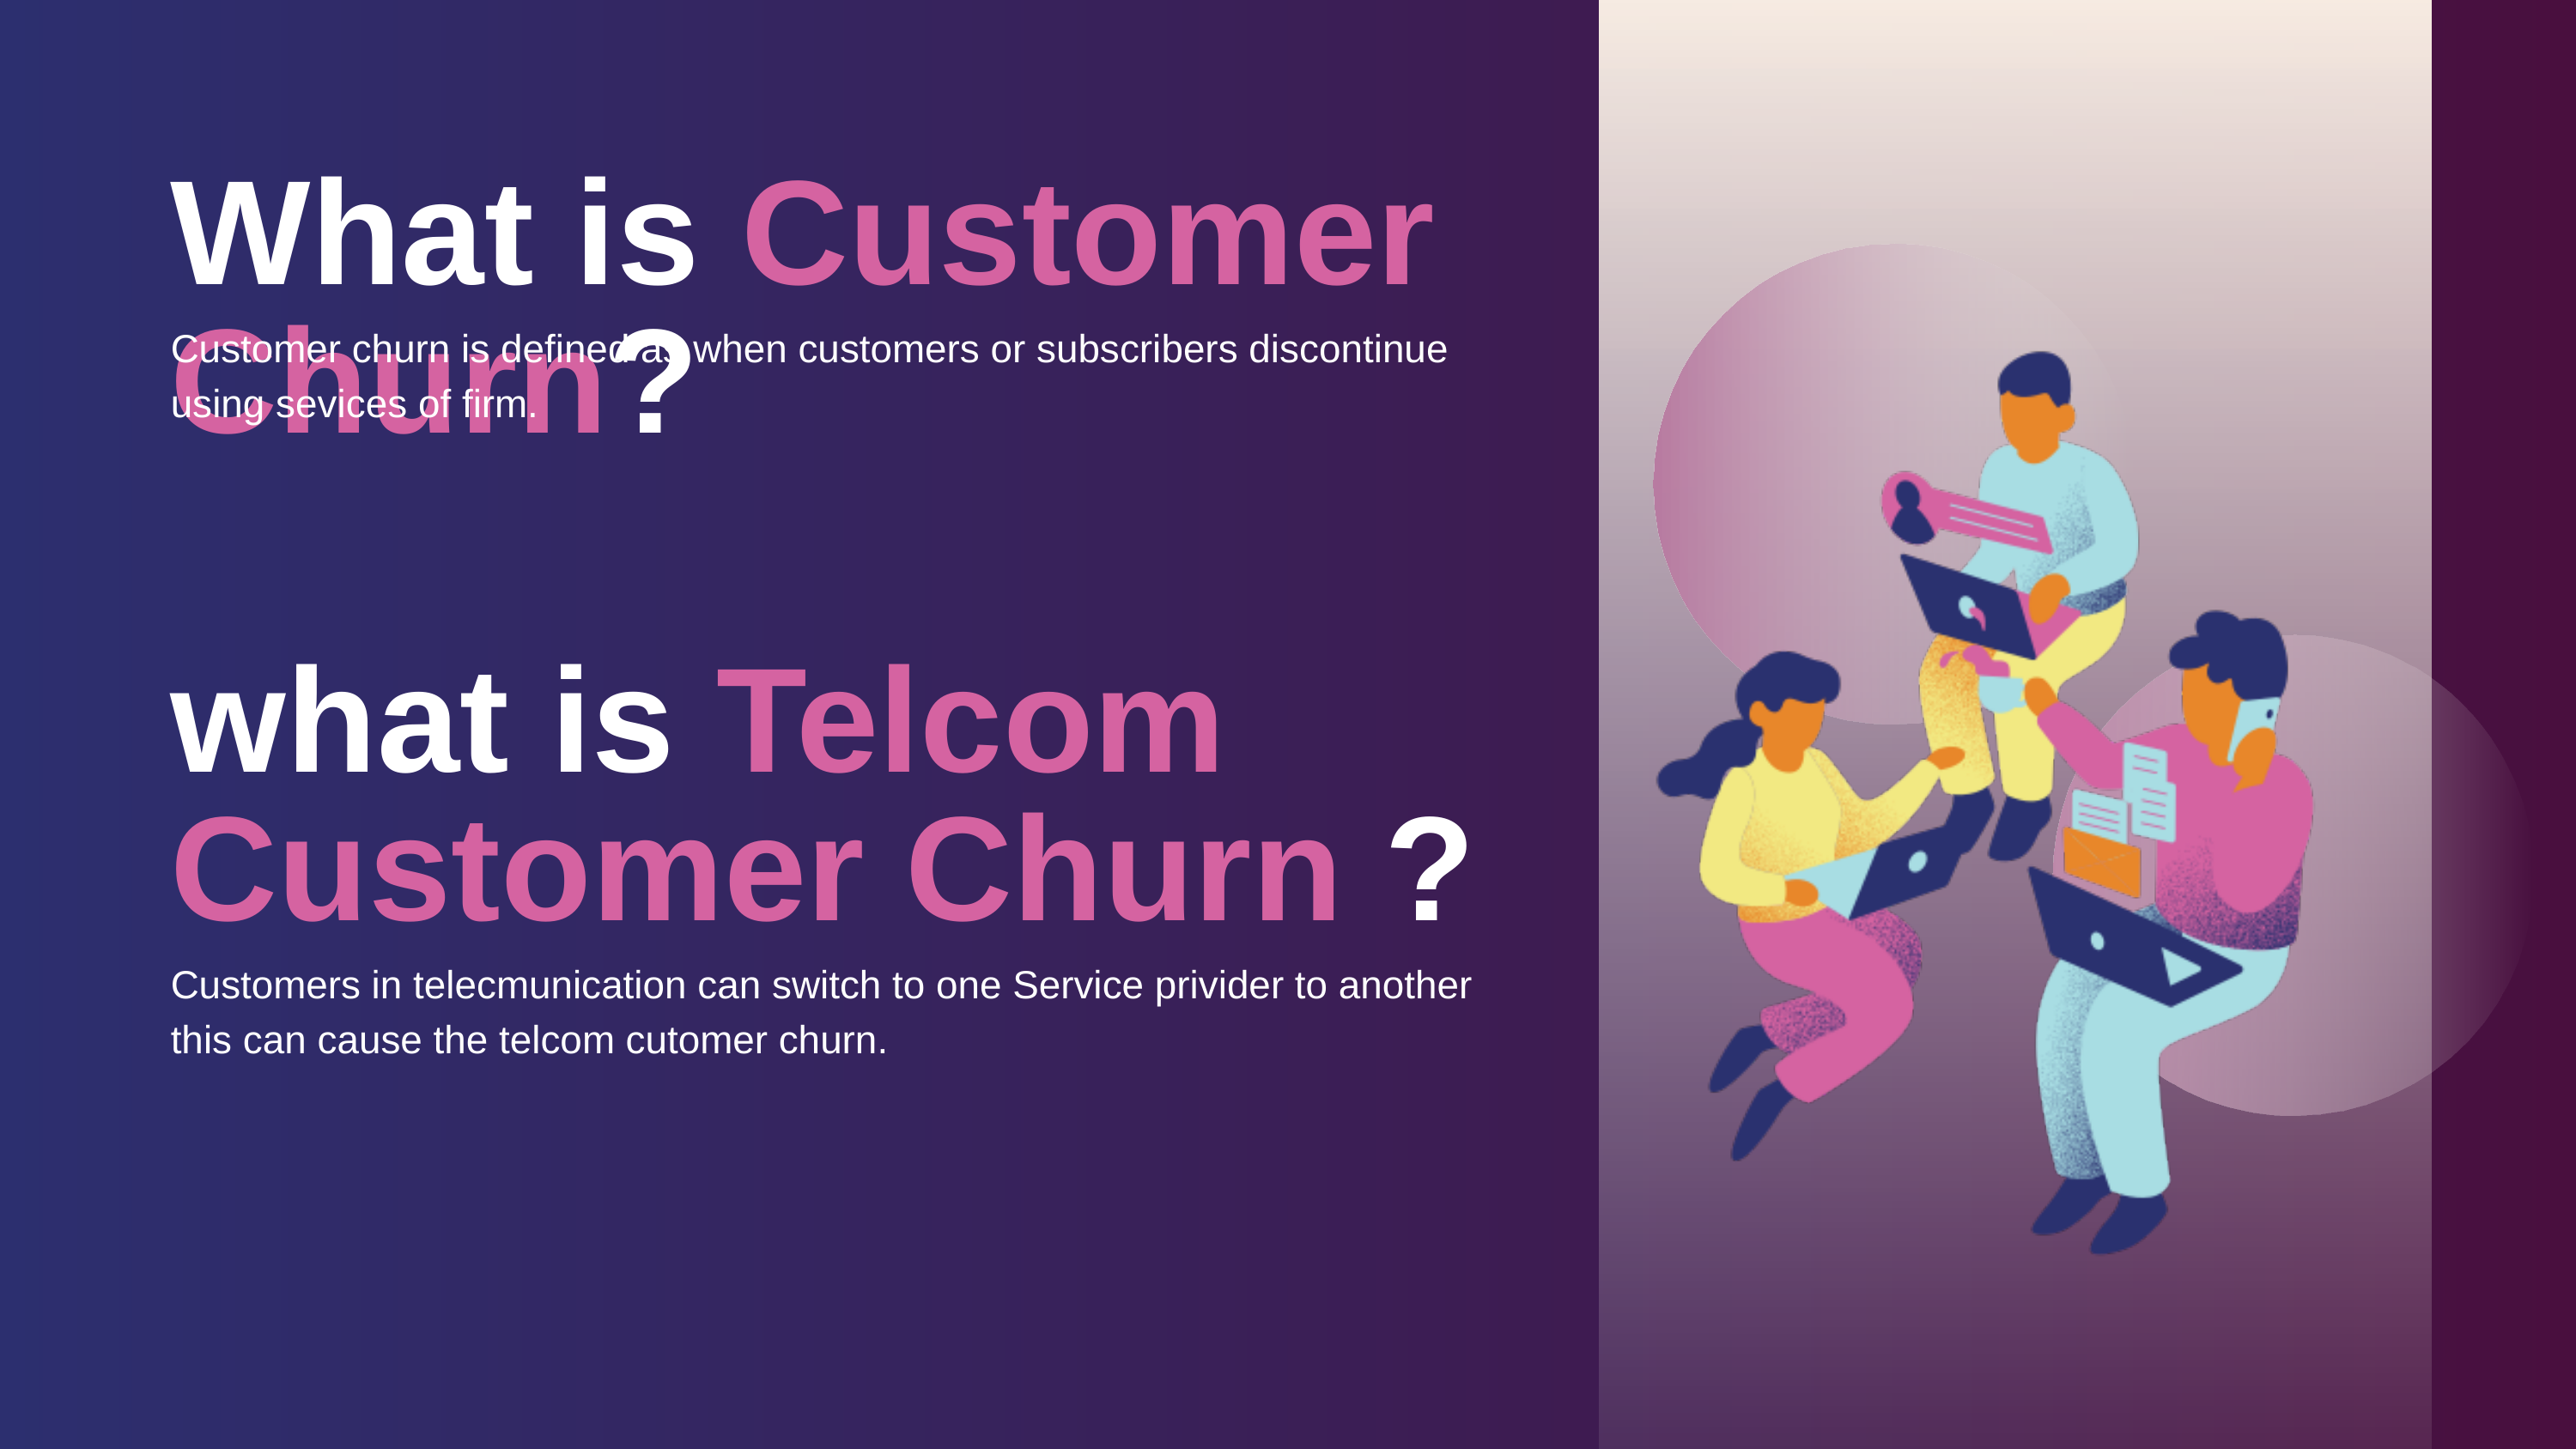

What is Customer Churn?

Customer churn is defined as when customers or subscribers discontinue using sevices of firm.

what is Telcom Customer Churn ?
Customers in telecmunication can switch to one Service privider to another this can cause the telcom cutomer churn.